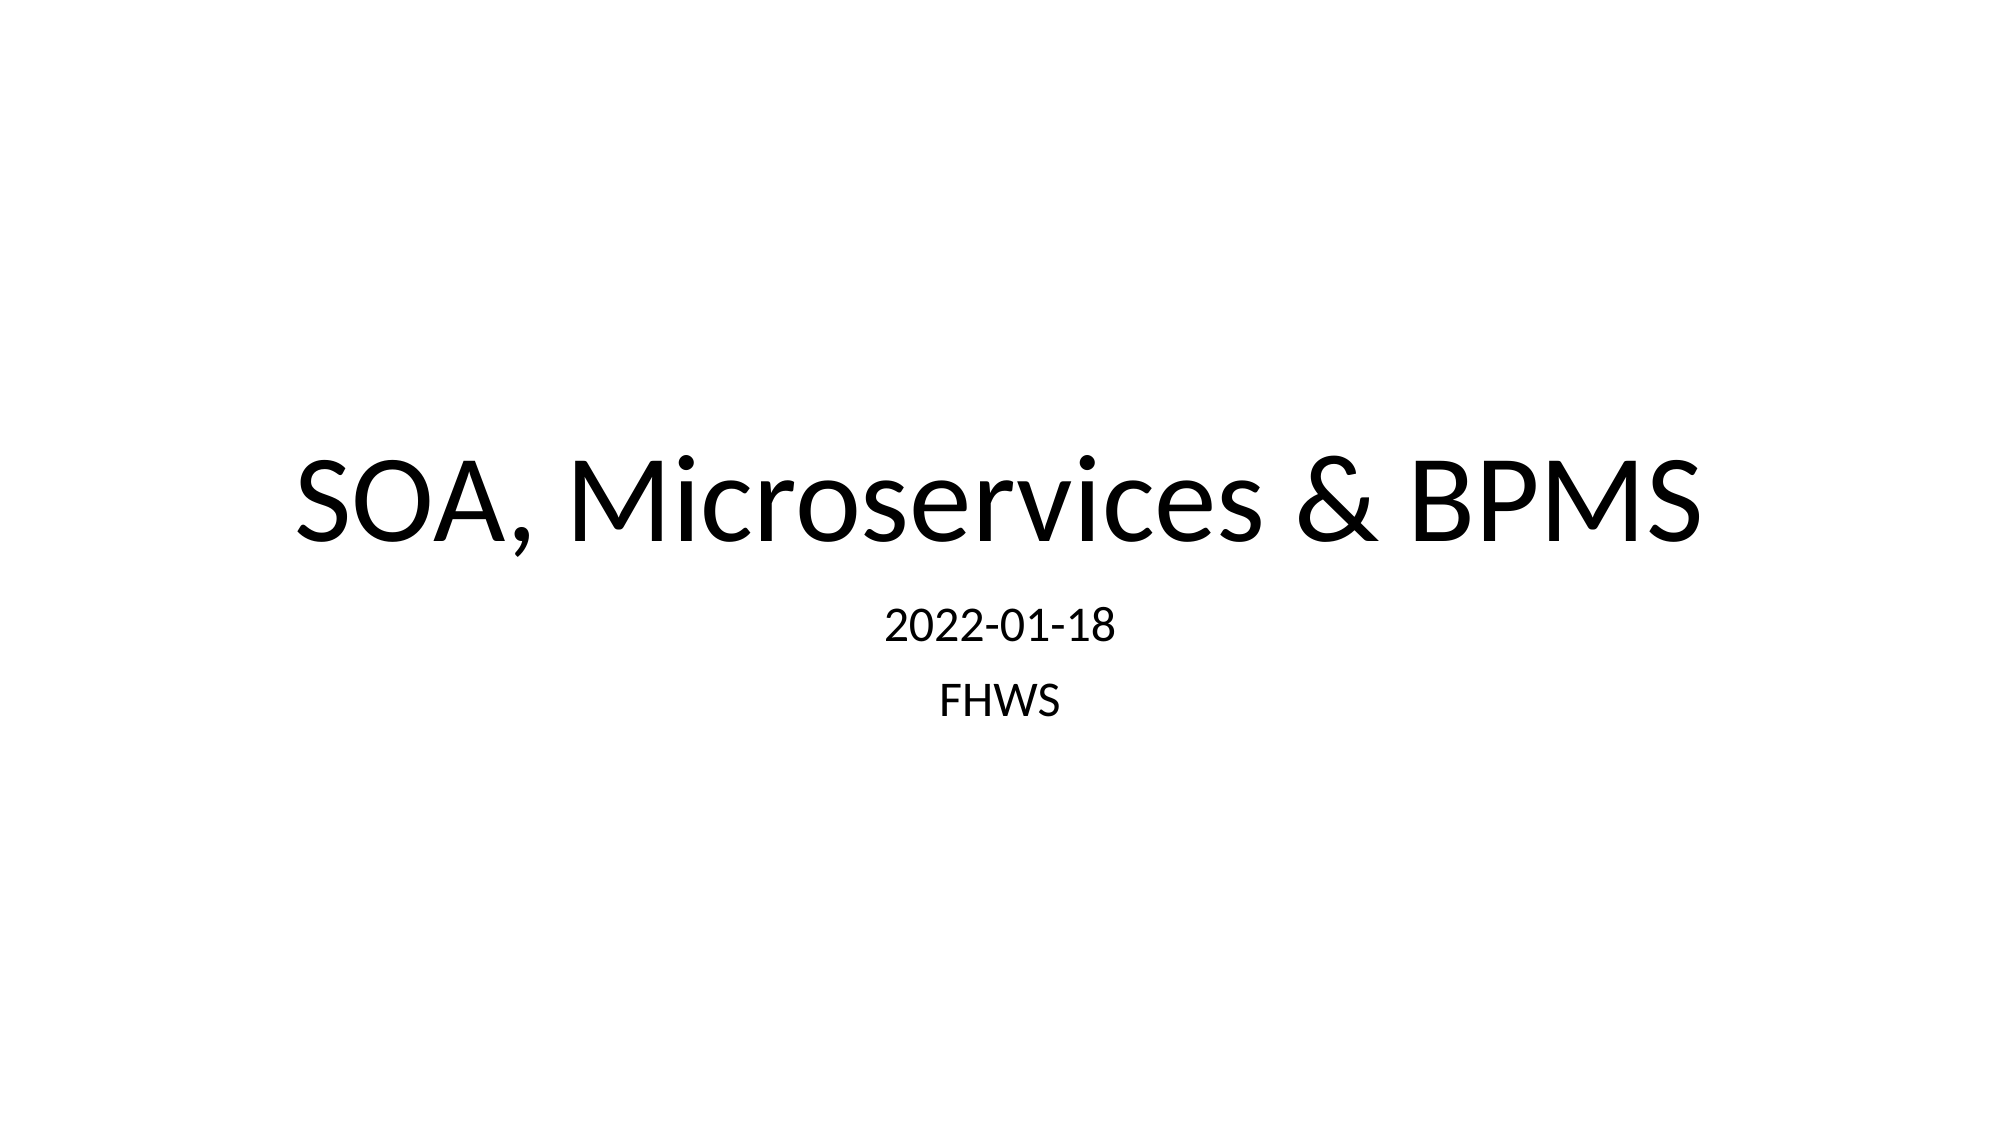

# SOA, Microservices & BPMS
2022-01-18
FHWS